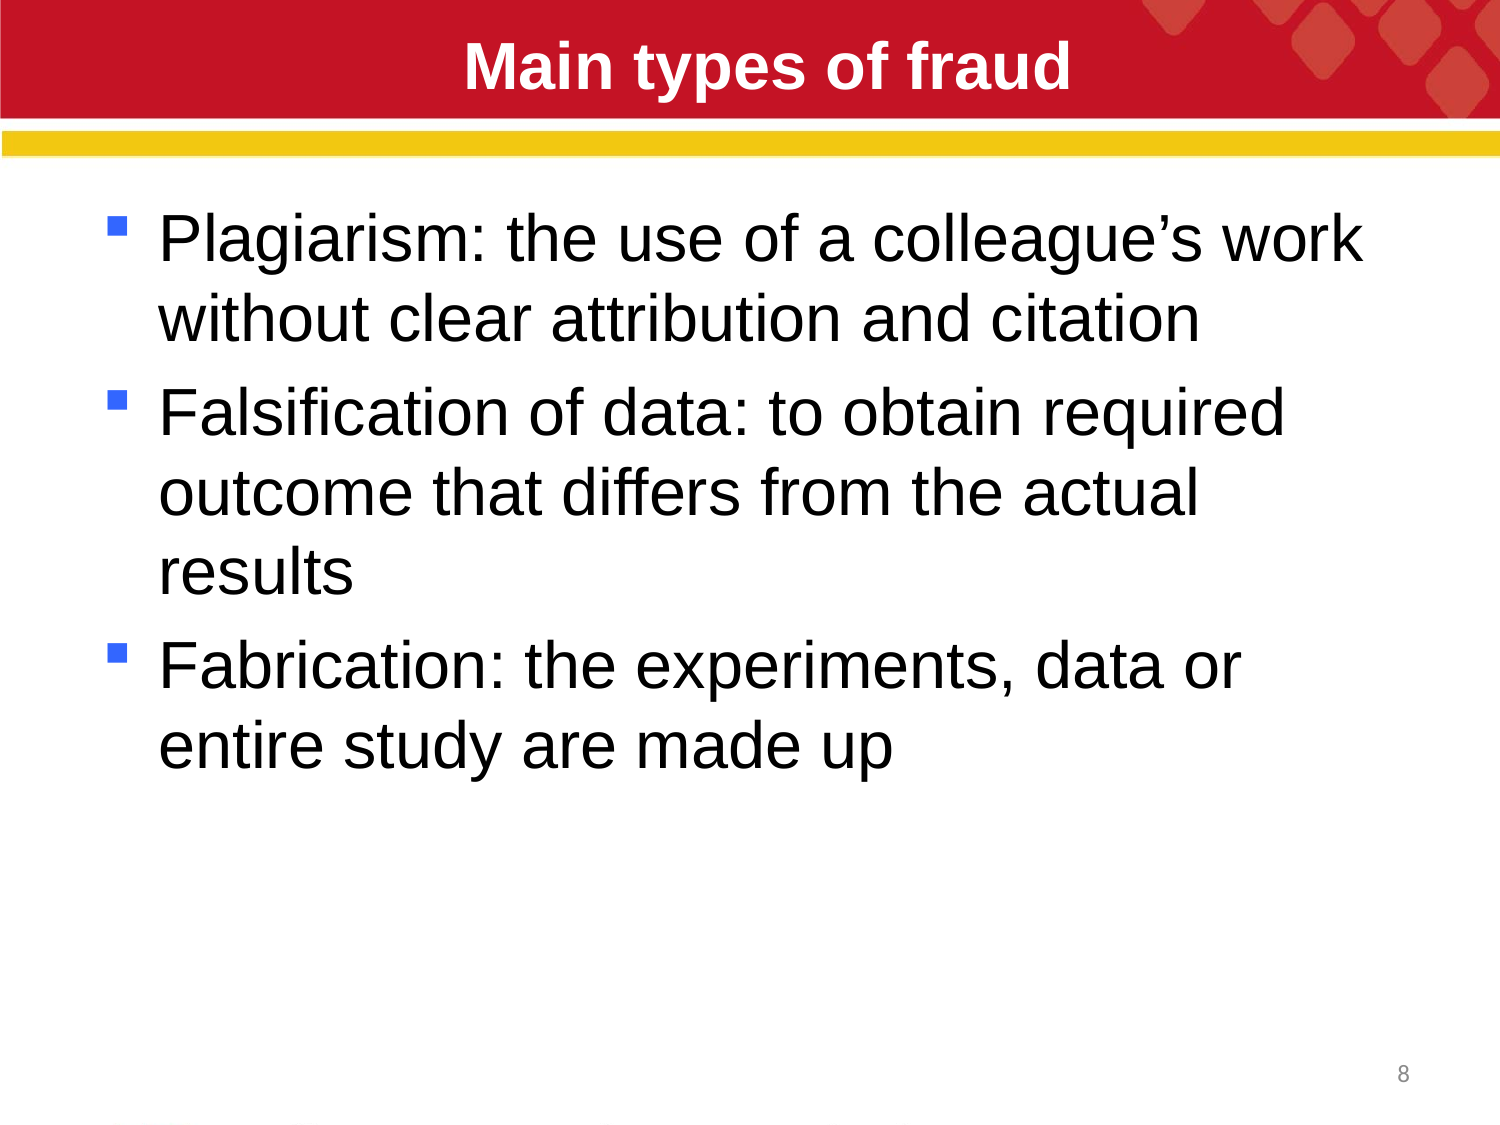

# Main types of fraud
Plagiarism: the use of a colleague’s work without clear attribution and citation
Falsification of data: to obtain required outcome that differs from the actual results
Fabrication: the experiments, data or entire study are made up
8